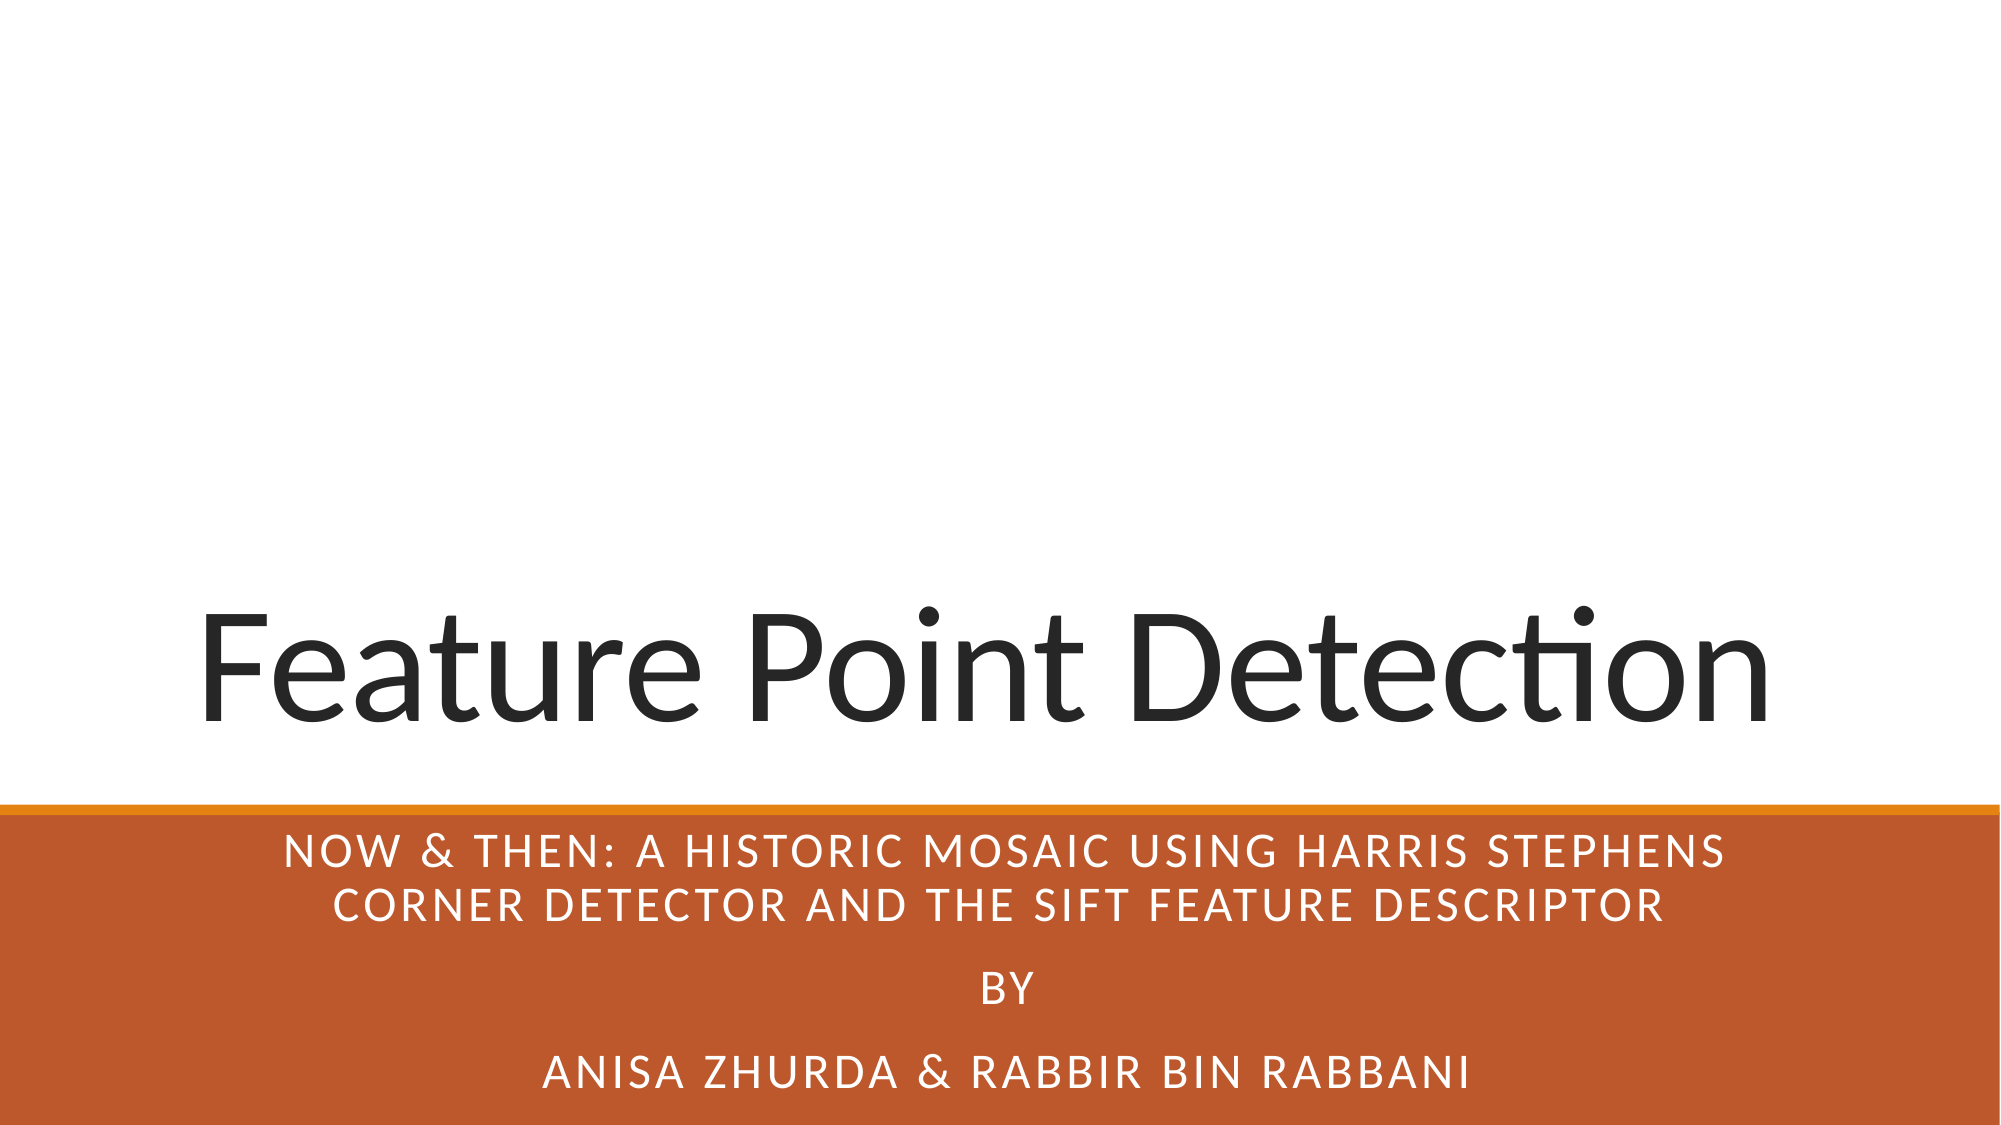

# Feature Point Detection

Now & Then: A historic mosaic using Harris Stephens Corner Detector and the SIFT feature descriptor
By
Anisa Zhurda & Rabbir Bin Rabbani